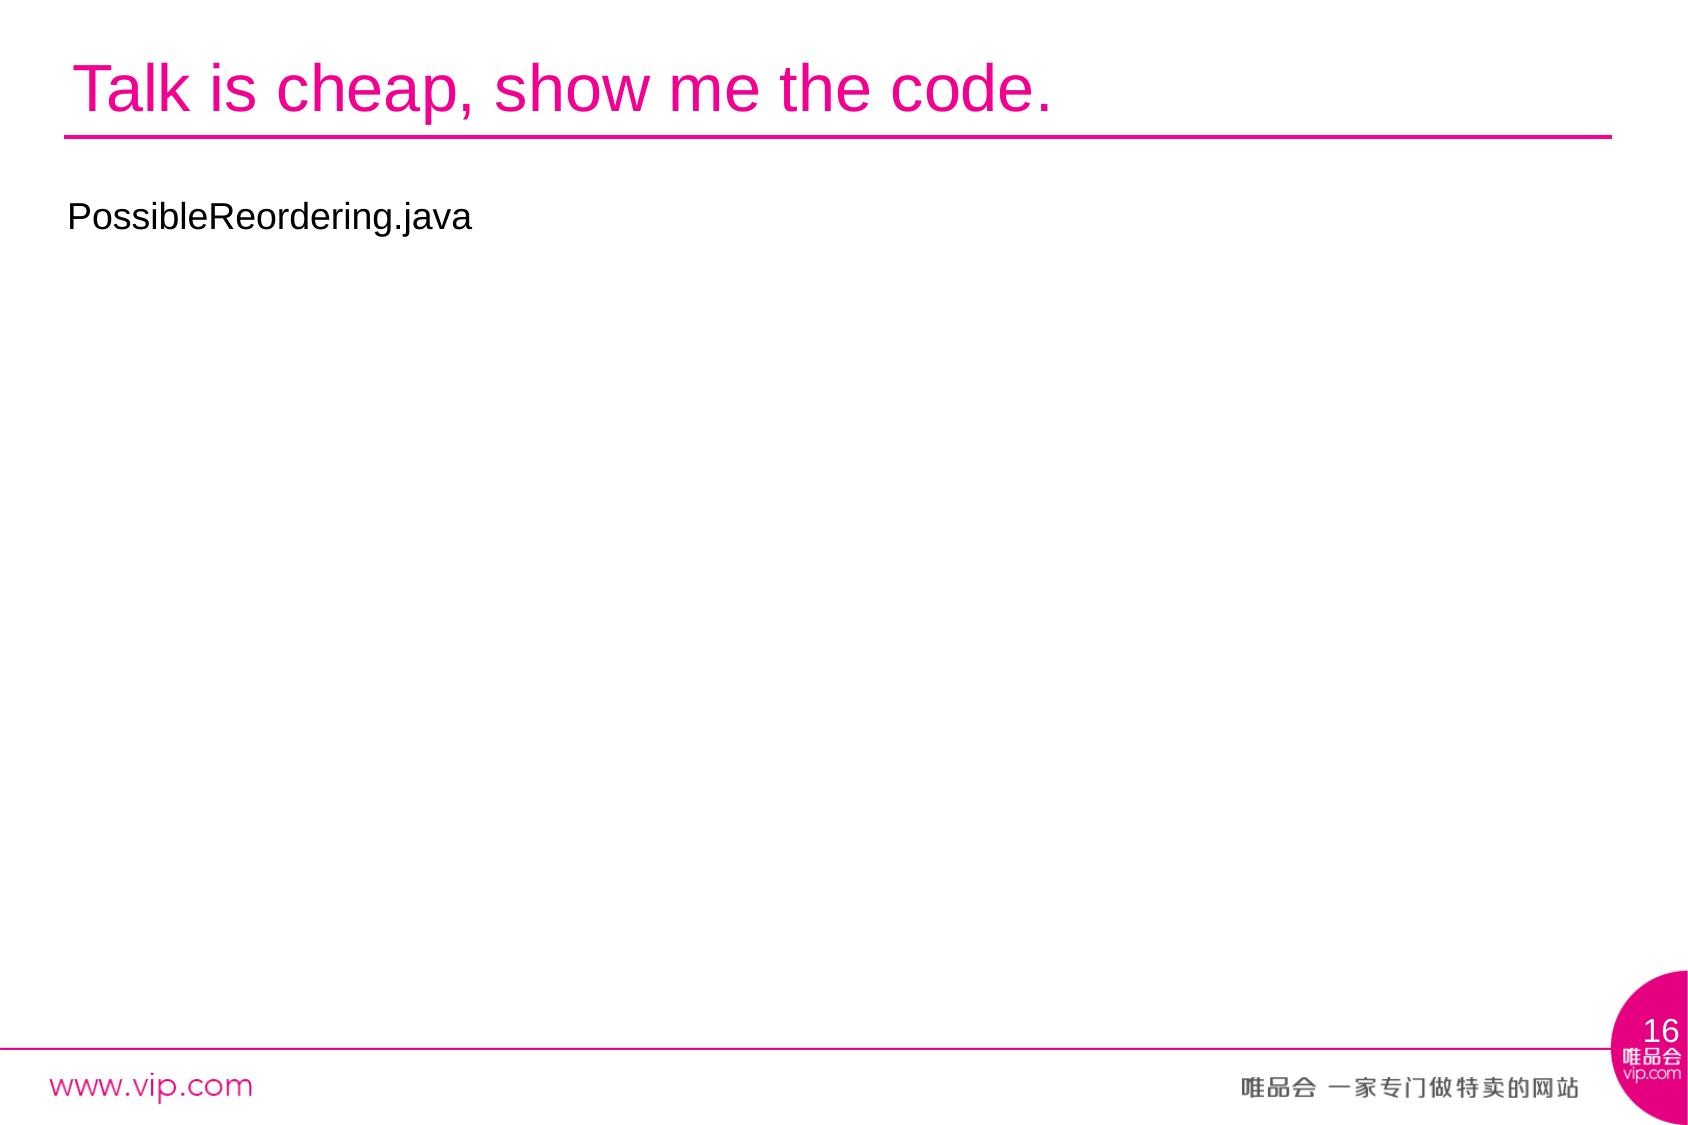

# Talk is cheap, show me the code.
PossibleReordering.java